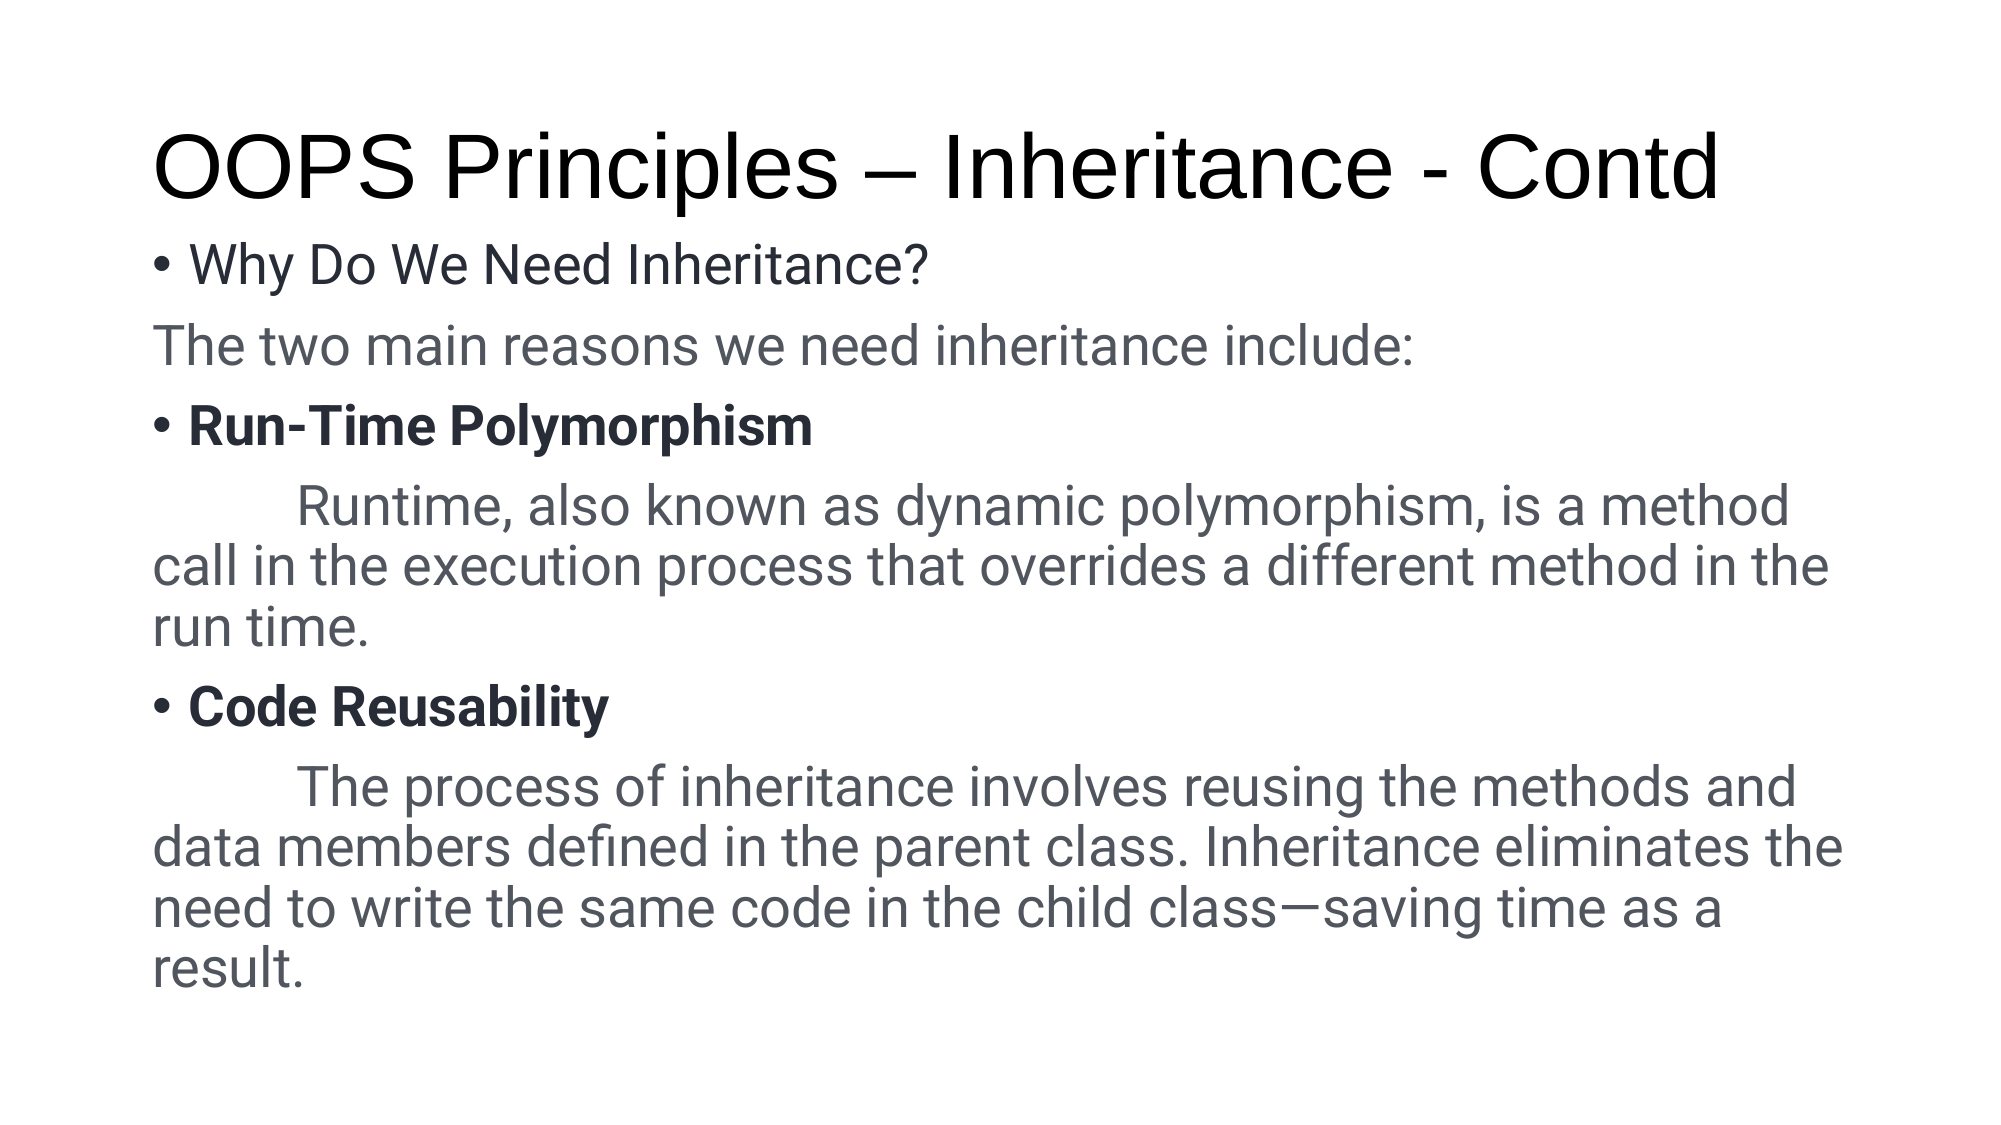

# OOPS Principles – Inheritance - Contd
Why Do We Need Inheritance?
The two main reasons we need inheritance include:
Run-Time Polymorphism
	Runtime, also known as dynamic polymorphism, is a method call in the execution process that overrides a different method in the run time.
Code Reusability
	The process of inheritance involves reusing the methods and data members defined in the parent class. Inheritance eliminates the need to write the same code in the child class—saving time as a result.